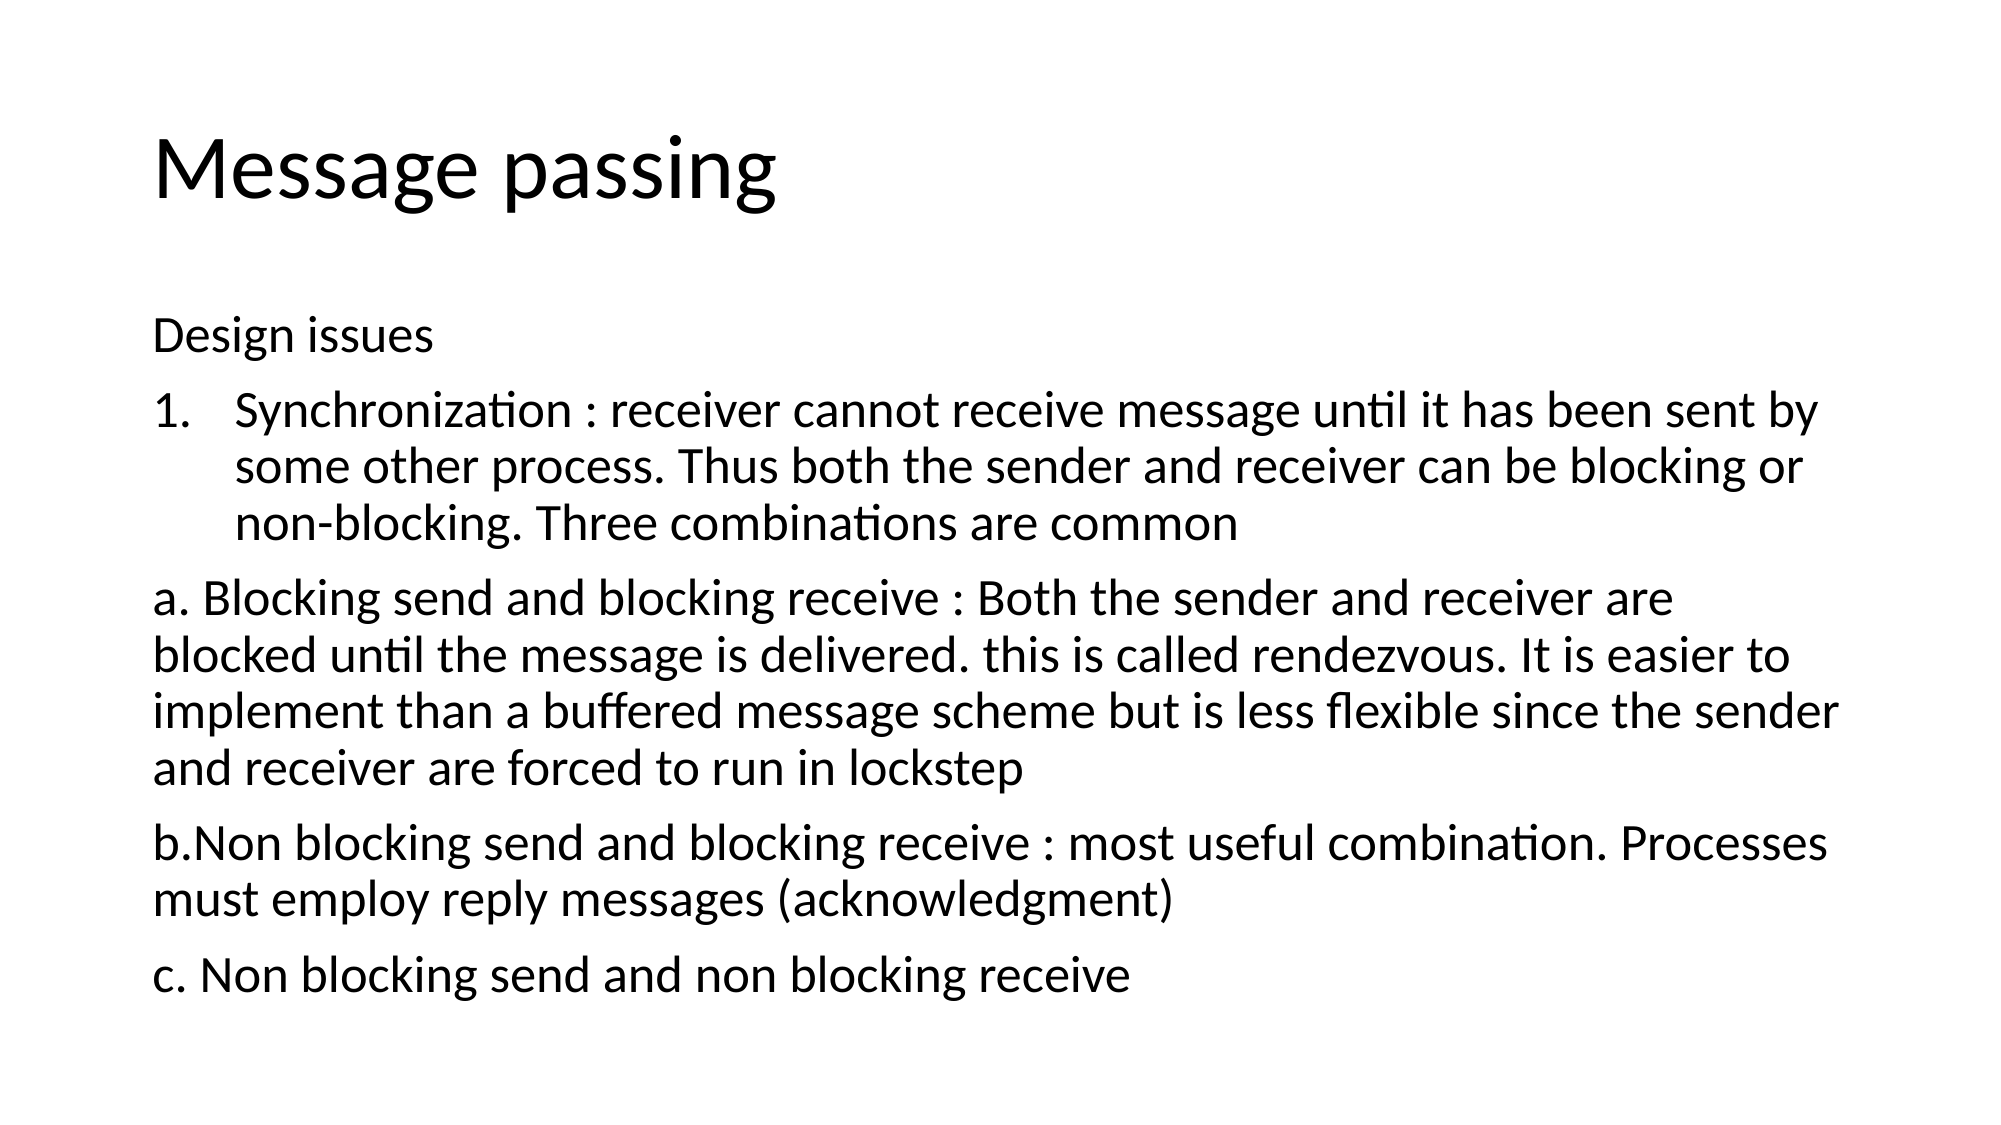

# Message passing
Design issues
Synchronization : receiver cannot receive message until it has been sent by some other process. Thus both the sender and receiver can be blocking or non-blocking. Three combinations are common
a. Blocking send and blocking receive : Both the sender and receiver are blocked until the message is delivered. this is called rendezvous. It is easier to implement than a buffered message scheme but is less flexible since the sender and receiver are forced to run in lockstep
b.Non blocking send and blocking receive : most useful combination. Processes must employ reply messages (acknowledgment)
c. Non blocking send and non blocking receive